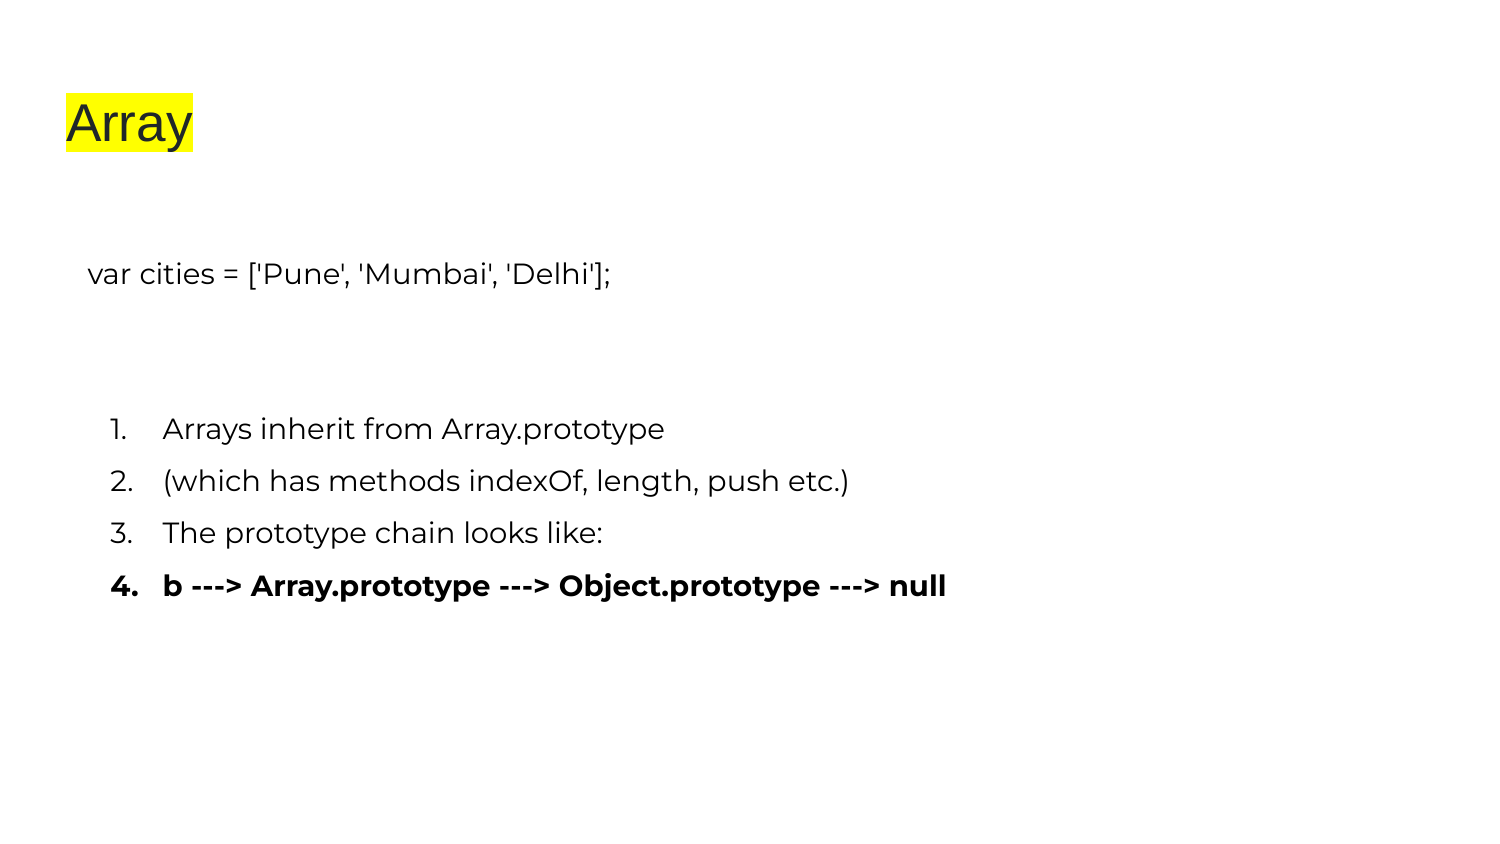

# Array
var cities = ['Pune', 'Mumbai', 'Delhi'];

Arrays inherit from Array.prototype
(which has methods indexOf, length, push etc.)
The prototype chain looks like:
b ---> Array.prototype ---> Object.prototype ---> null